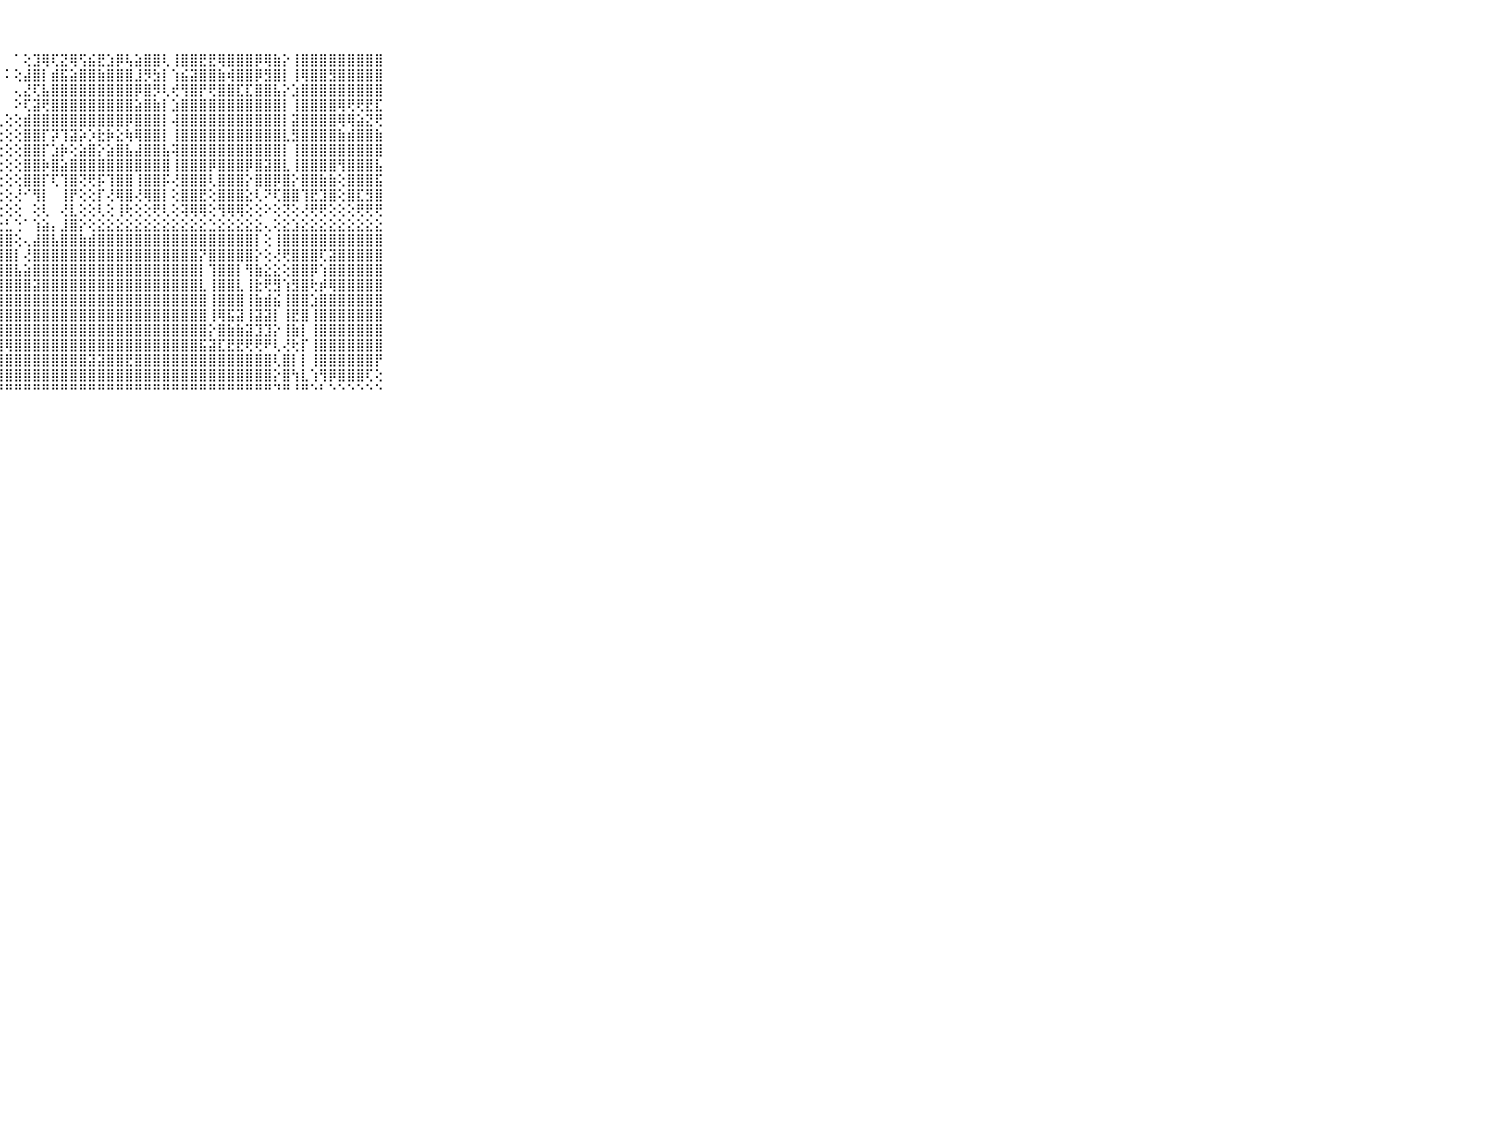

⠀⠀⠀⠀⠀⠀⠀⠀⠀⠀⠀⠀⠀⠀⠀⠀⠀⠀⠀⠀⠀⠀⠀⠀⠀⢁⠀⠀⠀⠁⢕⣹⢿⢏⣝⢿⢫⣮⣟⣱⡿⢧⣵⣿⣿⢇⢸⣿⣿⣟⣟⢿⣿⣿⣿⡿⢿⣷⡕⢸⣿⣿⣿⣿⣿⣿⣿⣿⣿⠀⠀⠀⠀⠀⠀⠀⠀⠀⠀⠀⠀
⠀⠀⠀⠀⠀⠀⠀⠀⠀⠀⠀⠀⠀⠀⠀⠀⠀⠀⠀⠀⠀⠀⠀⠀⢕⢕⢄⠀⠅⢕⣼⣿⡇⣾⣯⣵⣿⣿⣷⣿⣿⣿⣸⡻⣳⡇⢱⣮⣽⣿⣿⣷⢾⣿⣿⡿⣻⣿⡇⢸⢿⣿⣿⣻⣿⣿⣿⣿⣿⠀⠀⠀⠀⠀⠀⠀⠀⠀⠀⠀⠀
⠀⠀⠀⠀⠀⠀⠀⠀⠀⠀⠀⠀⠀⠀⠀⠀⠀⠀⠀⠀⠀⠀⠀⠀⢕⢕⠀⠀⠀⢄⣜⢏⣧⣿⣿⣿⣿⣿⣿⣿⣿⣿⡿⣿⡻⢇⢞⢻⣿⡟⢟⣿⣿⣏⣏⣿⣿⣧⡕⣱⣿⣿⣿⣿⣿⣿⣿⣿⣿⠀⠀⠀⠀⠀⠀⠀⠀⠀⠀⠀⠀
⠀⠀⠀⠀⠀⠀⠀⠀⠀⠀⠀⠀⠀⠀⠀⠀⠀⠀⠀⠀⠀⠀⠀⠀⢕⢕⢄⠀⠀⠕⢏⣽⢟⣿⣿⣿⣿⣿⣿⣿⣿⣿⣵⣿⣷⡇⣱⣿⣿⣿⣿⣿⣿⣿⣿⣿⣿⣿⡇⢸⣿⣿⣿⣿⢿⢟⢟⣟⣏⠀⠀⠀⠀⠀⠀⠀⠀⠀⠀⠀⠀
⠀⠀⠀⠀⠀⠀⠀⠀⠀⠀⠀⠀⠀⠀⠀⠀⠀⠀⠀⠀⠀⠀⠀⢄⢕⢕⢕⢀⢕⢕⣾⣿⣿⣿⣿⣿⣿⣿⣿⣿⣿⡿⣿⣿⣿⡇⢼⣿⣿⣿⣿⣿⣿⣿⣿⣿⣿⣿⡇⣽⣿⣿⣿⣿⢿⢿⣵⣝⢟⠀⠀⠀⠀⠀⠀⠀⠀⠀⠀⠀⠀
⠀⠀⠀⠀⠀⠀⠀⠀⠀⠀⠀⠀⠀⠀⠀⠀⠀⠀⠀⠀⠀⠀⠀⢕⢕⢕⢕⢕⢕⢕⣿⣿⡏⡽⢹⣽⡵⡱⣗⡷⣕⢷⢿⣿⣿⡇⢸⣿⣿⣿⣿⣿⣿⣿⣿⣿⣿⣿⣇⣻⣿⣿⣿⣿⣷⣾⣿⣿⣷⠀⠀⠀⠀⠀⠀⠀⠀⠀⠀⠀⠀
⠀⠀⠀⠀⠀⠀⠀⠀⠀⠀⠀⠀⠀⠀⠀⠀⠀⠀⠀⠀⠀⠀⢄⢕⢕⢕⢕⢕⢕⢕⣿⣿⡏⣱⡷⢕⣵⣿⡕⣵⣿⣧⣼⣿⣿⣧⢽⣿⣿⣿⣿⣿⣿⣿⣿⣿⣿⣿⡇⢸⣿⣿⣿⣿⣿⣿⣿⣿⣿⠀⠀⠀⠀⠀⠀⠀⠀⠀⠀⠀⠀
⠀⠀⠀⠀⠀⠀⠀⠀⠀⠀⠀⠀⠀⠀⠀⠀⠀⠀⠀⠀⢀⢀⢕⢕⢕⢕⢕⢕⢕⢕⣿⣿⡷⣿⣵⣿⣿⣿⣿⣿⣿⣿⣿⣿⣿⣿⢸⣿⣿⣿⡿⣿⣿⣿⡿⣿⣽⣿⣇⢸⣿⣿⣿⣿⢻⣿⣿⣿⣧⠀⠀⠀⠀⠀⠀⠀⠀⠀⠀⠀⠀
⠀⠀⠀⠀⠀⠀⠀⠀⠀⠀⠀⠀⠀⠀⠀⠀⠀⠀⠀⠀⢕⢕⢕⢕⢕⢕⢕⢕⢕⢕⣿⣿⡏⢏⢹⣿⢝⢟⡯⢹⣿⣿⢸⣿⣿⡯⢜⣿⣿⣿⢇⣿⣿⣿⡕⣿⣿⡿⣿⡕⣿⣿⣷⣷⢕⣿⣿⣿⣯⠀⠀⠀⠀⠀⠀⠀⠀⠀⠀⠀⠀
⠀⠀⠀⠀⠀⠀⠀⠀⠀⠀⠀⠀⠀⠀⠀⠀⠀⠀⢀⠁⢅⢕⢔⢕⢕⢕⢕⢕⢕⢜⠊⢻⡇⠀⢸⡟⢕⢕⡏⢜⢿⣿⢜⢿⣿⡇⢕⣿⣿⣟⢕⣿⣿⣿⣕⢇⠝⢏⣿⣿⢹⣟⣹⣿⢕⣿⣏⣻⣿⠀⠀⠀⠀⠀⠀⠀⠀⠀⠀⠀⠀
⠀⠀⠀⠀⠀⠀⠀⠀⠀⠀⠀⠀⠀⠀⠀⠀⠀⠑⠔⢕⢺⡇⢅⢕⢕⢕⢕⢕⢕⢕⠀⢕⢇⠀⢜⣇⢕⢕⢇⢕⢸⢗⢕⢕⢟⢇⢕⢽⢿⢿⢕⢻⢿⢿⢕⢕⠕⢕⢝⢕⢜⢟⢟⢕⢕⢕⢟⢟⢟⠀⠀⠀⠀⠀⠀⠀⠀⠀⠀⠀⠀
⠀⠀⠀⠀⠀⠀⠀⠀⠀⠀⠀⢀⢀⢀⢀⢀⢀⢀⢀⣀⡁⣁⣕⣕⣕⣕⣕⣕⣃⢑⠁⢱⣵⡄⣸⣿⡕⢕⣕⣕⣕⣕⣕⣕⣕⣕⣕⣕⣕⣕⣑⣕⣕⣕⣕⣕⢄⢕⣕⣱⣕⣕⣕⣕⣕⣕⣕⣕⣕⠀⠀⠀⠀⠀⠀⠀⠀⠀⠀⠀⠀
⠀⠀⠀⠀⠀⠀⠀⠀⠀⠀⠀⣸⣿⣿⣿⣿⣿⣿⣿⣿⣟⣿⣿⣿⣿⣿⣿⣿⣿⢕⢄⣼⣿⣧⣿⣿⣷⣾⣿⣿⣿⣿⣿⣿⣿⣿⣿⣿⣿⣿⣿⣿⣿⣿⣿⡇⢕⢸⣿⣿⣿⣿⣿⣿⣿⣿⣿⣿⣿⠀⠀⠀⠀⠀⠀⠀⠀⠀⠀⠀⠀
⠀⠀⠀⠀⠀⠀⠀⠀⠀⠀⠀⣿⣿⣿⣿⣿⣿⣿⣿⣿⣿⣿⣿⣿⣿⣿⣿⣿⣿⡇⢜⣿⣿⣿⣿⣿⣿⣿⣿⣿⣿⣿⣿⣿⣿⣿⣿⣿⣿⡝⣿⣿⣿⣿⣿⡕⢕⢜⢟⣿⣿⣿⢏⣽⣿⣿⣿⣿⣿⠀⠀⠀⠀⠀⠀⠀⠀⠀⠀⠀⠀
⠀⠀⠀⠀⠀⠀⠀⠀⠀⠀⠀⣿⣿⣿⣿⣿⣿⣿⣿⣿⡟⢻⣿⣿⣿⣿⣿⣿⣿⣧⣵⣿⣿⣿⣿⣿⣿⣿⣿⣿⣿⣿⣿⣿⣿⣿⣿⣿⣿⡇⢹⣿⣿⡇⢻⣷⣕⣕⢕⣿⣿⡿⢱⣿⣿⣿⣿⣿⣿⠀⠀⠀⠀⠀⠀⠀⠀⠀⠀⠀⠀
⠀⠀⠀⠀⠀⠀⠀⠀⠀⠀⠀⣴⣵⣵⣾⣿⣿⣿⣿⣿⣿⣿⣿⣿⣿⣿⣿⣿⣿⣿⣿⣽⣿⣿⣿⣿⣿⣿⣿⣿⣿⣿⣿⣿⣿⣿⣿⣿⣿⣇⢸⣿⣿⣇⢸⣗⢟⣻⢱⣻⣿⢗⡾⢿⣿⣿⣿⣿⣿⠀⠀⠀⠀⠀⠀⠀⠀⠀⠀⠀⠀
⠀⠀⠀⠀⠀⠀⠀⠀⠀⠀⠀⣿⣿⣿⣿⣿⣿⣿⣿⣿⣿⣿⣿⣿⣿⣿⣿⣿⣿⣿⣿⣿⣿⣿⣿⣿⣿⣿⣿⣿⣿⣿⣿⣿⣿⣿⣿⣿⣿⣿⢸⣿⣿⣿⢸⣷⣾⣮⢸⣿⣿⣱⣿⣿⣿⣿⣿⣿⣿⠀⠀⠀⠀⠀⠀⠀⠀⠀⠀⠀⠀
⠀⠀⠀⠀⠀⠀⠀⠀⠀⠀⠀⣿⣿⣿⣿⣿⣿⣿⣿⣿⣿⣿⣿⣿⣿⣿⣿⣿⣿⣿⣿⣿⣿⣿⣿⣿⣿⣿⣿⣿⣿⣿⣿⣿⣿⣿⣿⣿⣿⣿⢸⢿⣯⣽⢸⣽⣽⡇⢸⣟⣿⢸⣿⣿⣿⣿⣿⣿⣿⠀⠀⠀⠀⠀⠀⠀⠀⠀⠀⠀⠀
⠀⠀⠀⠀⠀⠀⠀⠀⠀⠀⠀⢿⢿⣿⣿⣿⣿⣿⣿⣿⣿⣿⣿⣿⣿⣿⣿⣿⣿⣿⣿⣿⣿⣿⣿⣿⣿⣿⣿⣿⣿⣿⣿⣿⣿⣿⣿⣿⣿⣿⡕⣿⣷⣷⣽⣹⣹⡕⢸⣷⡇⢸⣿⣿⣿⣿⣿⣿⣿⠀⠀⠀⠀⠀⠀⠀⠀⠀⠀⠀⠀
⠀⠀⠀⠀⠀⠀⠀⠀⠀⠀⠀⢿⣿⣿⣷⣾⣿⣿⣽⣽⣽⣿⣿⣟⣿⣟⣿⣿⢿⣿⣿⣿⣿⣿⣿⣿⣿⣿⣿⣿⣿⣿⣿⣿⣿⣿⣿⣿⣿⣯⣽⣏⣟⣟⢟⢟⠟⢇⢜⢗⡏⢸⣿⣿⣿⣿⣿⣿⣿⠀⠀⠀⠀⠀⠀⠀⠀⠀⠀⠀⠀
⠀⠀⠀⠀⠀⠀⠀⠀⠀⠀⠀⣽⣿⣿⣿⣿⣿⣿⣿⣿⣿⣿⣿⣿⣿⣿⣿⣿⣿⣿⣿⣿⣿⣿⣿⣿⣿⣽⣽⣿⣿⣟⣿⣿⣿⣿⣿⣿⣿⣿⣿⣿⣿⣿⣿⣿⣿⢇⣿⡇⡇⢸⣿⣿⣿⣿⣿⣿⡟⠀⠀⠀⠀⠀⠀⠀⠀⠀⠀⠀⠀
⠀⠀⠀⠀⠀⠀⠀⠀⠀⠀⠀⣿⣿⣿⣿⣿⣿⣿⣿⣿⣿⣿⣿⣿⣿⣿⣿⣿⣿⣿⣿⣿⣿⣿⣿⣿⣿⣿⣿⣿⣿⣿⣿⣿⣿⣿⣿⣿⣿⣿⣿⣿⣿⣿⣿⣿⣿⡕⣿⢳⣇⢱⢻⡿⣿⣿⣿⢏⢕⠀⠀⠀⠀⠀⠀⠀⠀⠀⠀⠀⠀
⠀⠀⠀⠀⠀⠀⠀⠀⠀⠀⠀⠛⠛⠛⠛⠛⠛⠛⠛⠛⠛⠛⠛⠛⠛⠛⠛⠛⠛⠛⠛⠛⠛⠛⠛⠛⠛⠛⠛⠛⠛⠛⠛⠛⠛⠛⠛⠛⠛⠛⠛⠛⠛⠛⠛⠛⠛⠙⠛⠘⠛⠑⠃⠑⠑⠑⠑⠑⠑⠀⠀⠀⠀⠀⠀⠀⠀⠀⠀⠀⠀